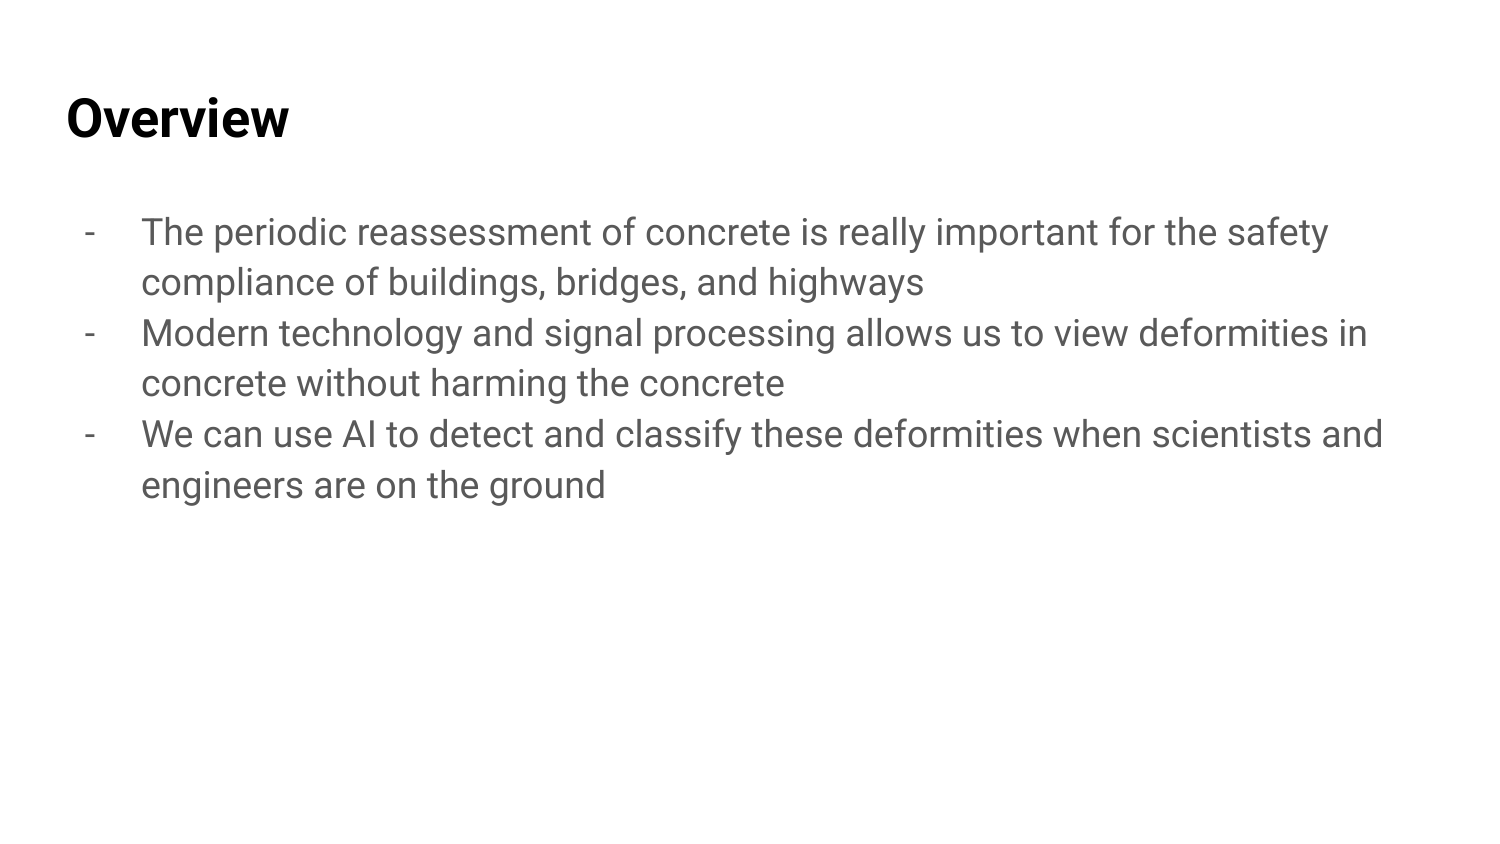

# Overview
The periodic reassessment of concrete is really important for the safety compliance of buildings, bridges, and highways
Modern technology and signal processing allows us to view deformities in concrete without harming the concrete
We can use AI to detect and classify these deformities when scientists and engineers are on the ground